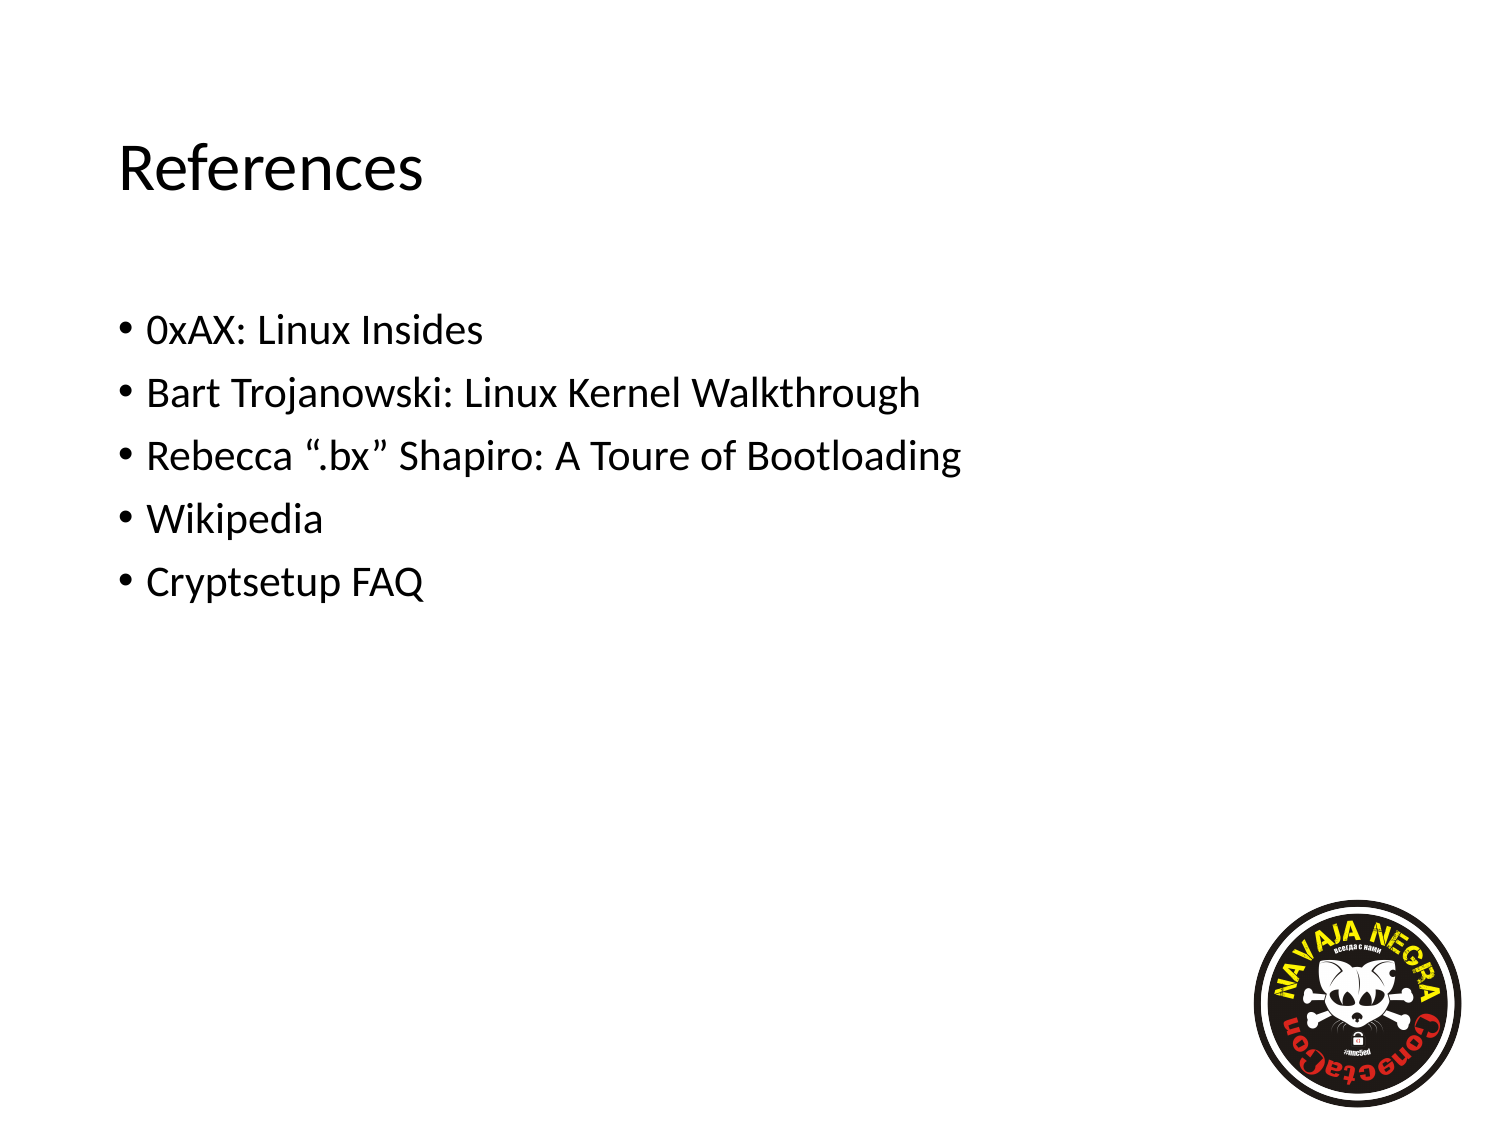

# References
0xAX: Linux Insides
Bart Trojanowski: Linux Kernel Walkthrough
Rebecca “.bx” Shapiro: A Toure of Bootloading
Wikipedia
Cryptsetup FAQ